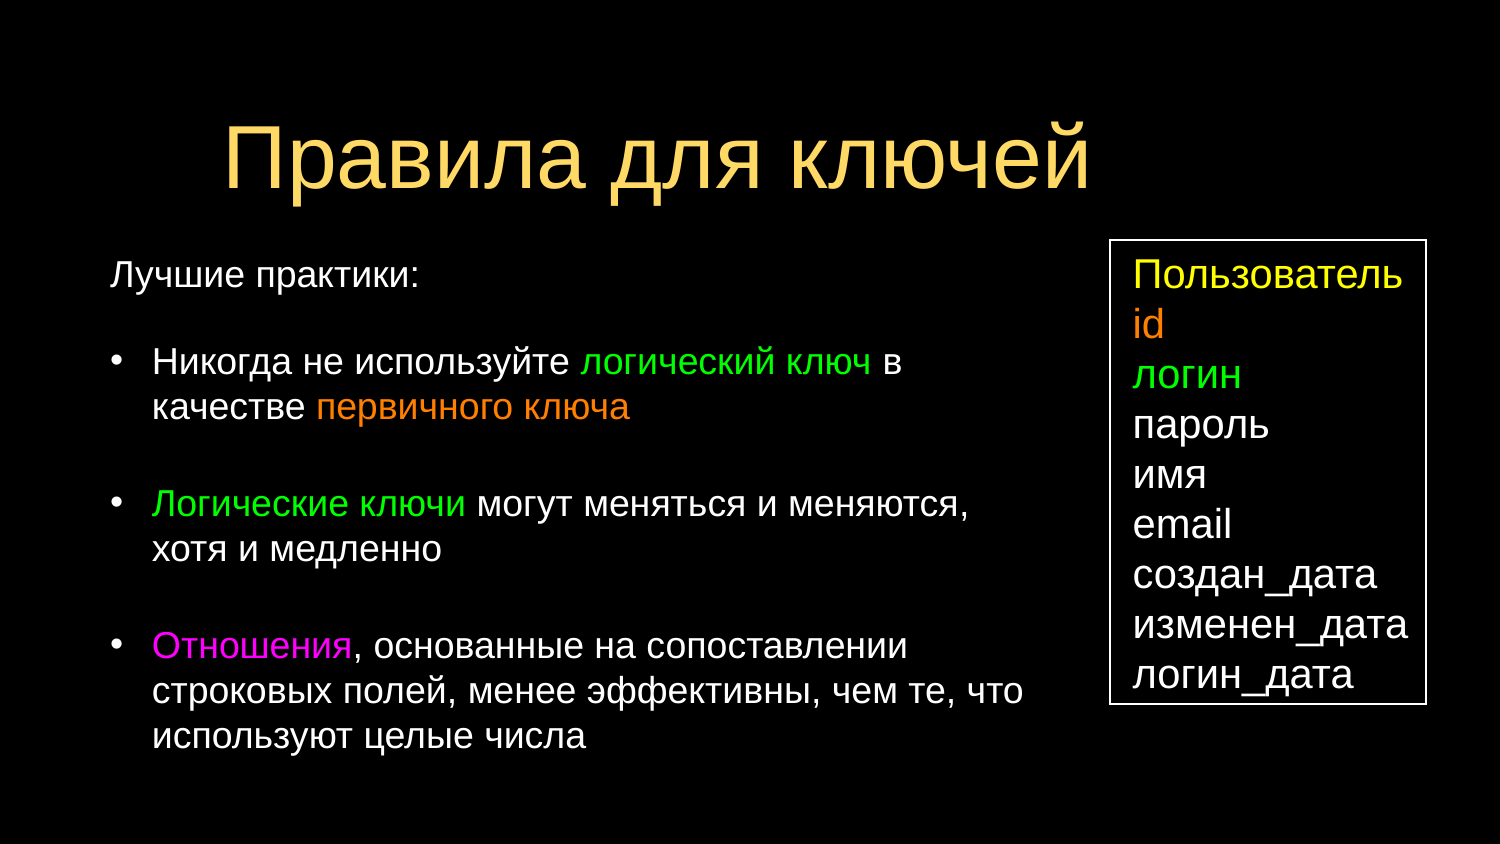

# Правила для ключей
Лучшие практики:
Никогда не используйте логический ключ в качестве первичного ключа
Логические ключи могут меняться и меняются, хотя и медленно
Отношения, основанные на сопоставлении строковых полей, менее эффективны, чем те, что используют целые числа
  Пользователь
  id
  логин
  пароль
  имя
  email
  создан_дата
  изменен_дата
  логин_дата